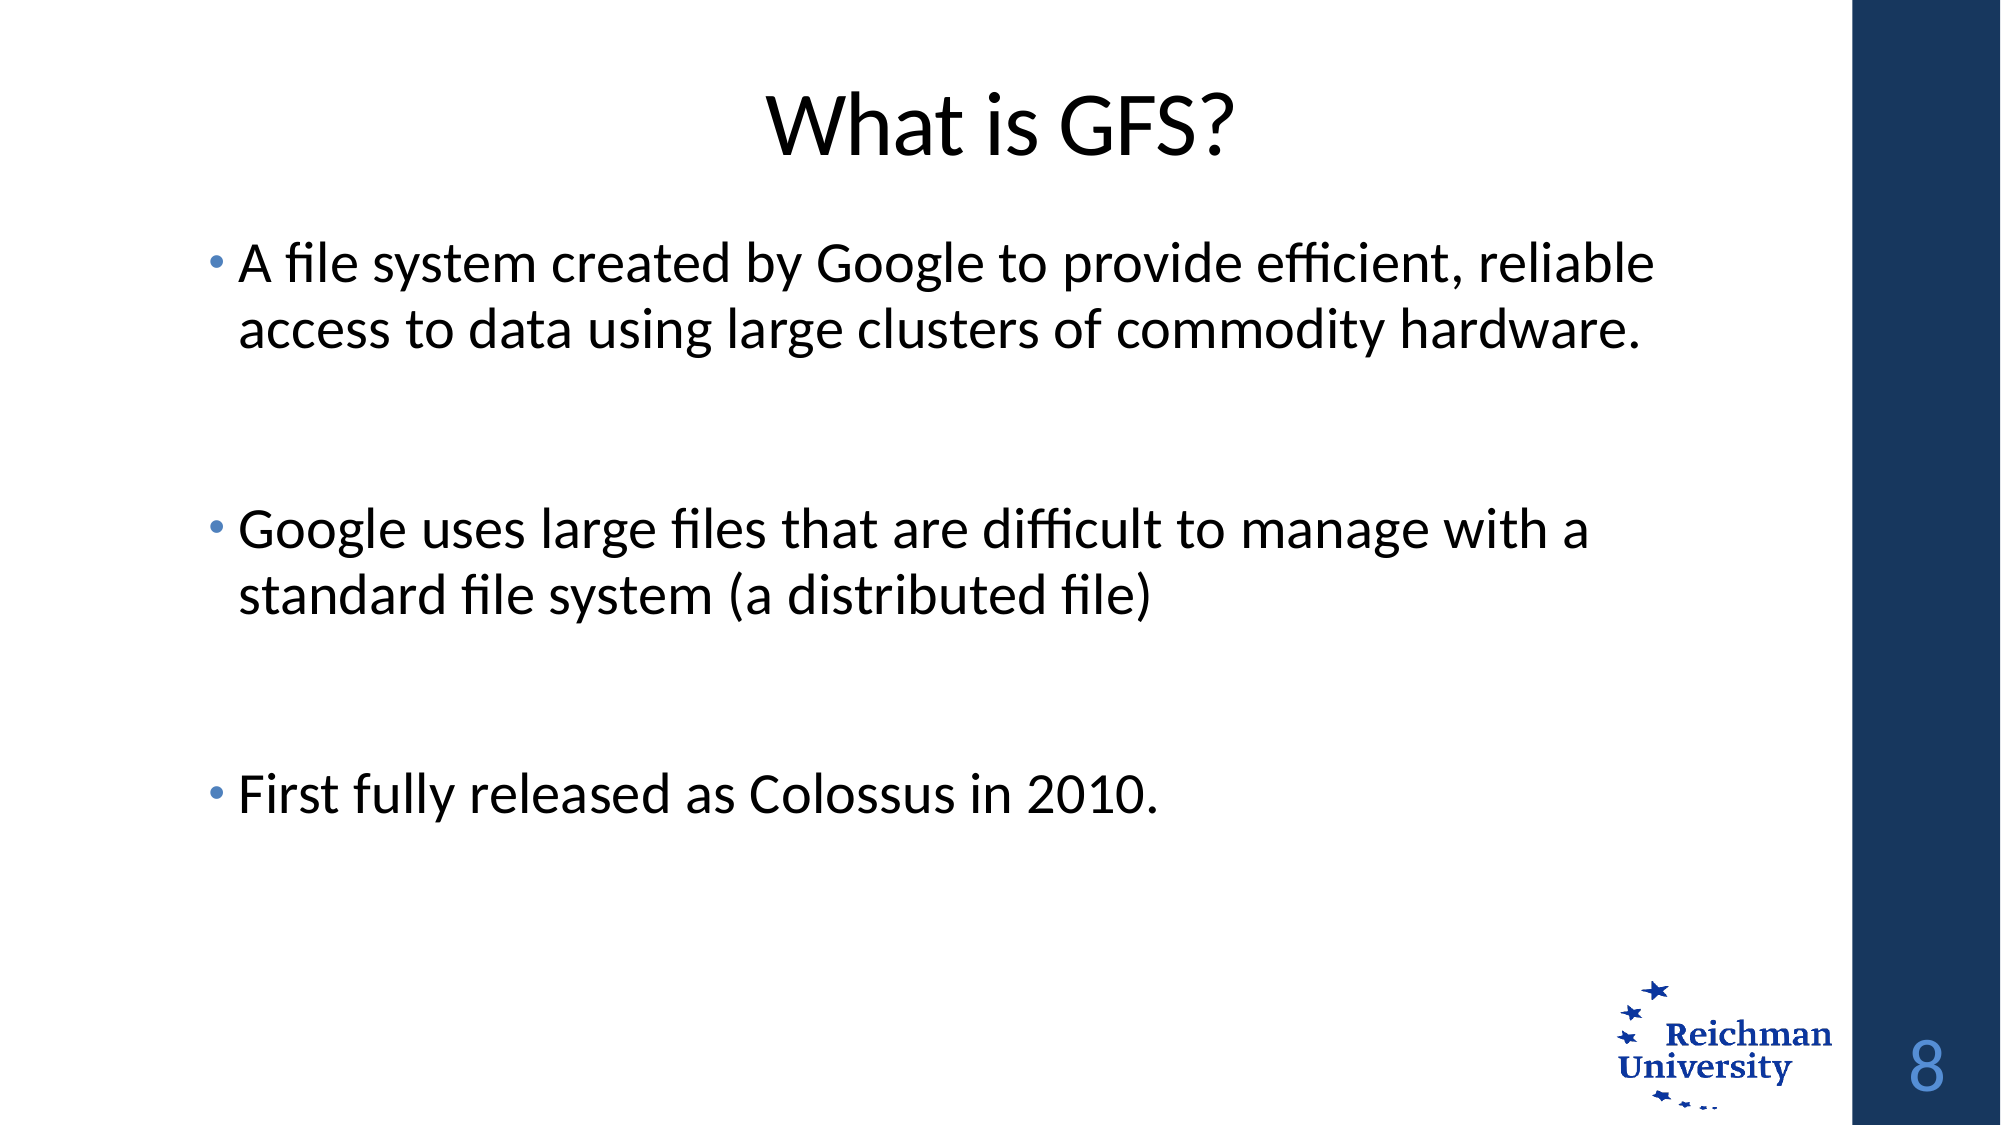

# What is GFS?
A file system created by Google to provide efficient, reliable access to data using large clusters of commodity hardware.

Google uses large files that are difficult to manage with a standard file system (a distributed file)

First fully released as Colossus in 2010.
8